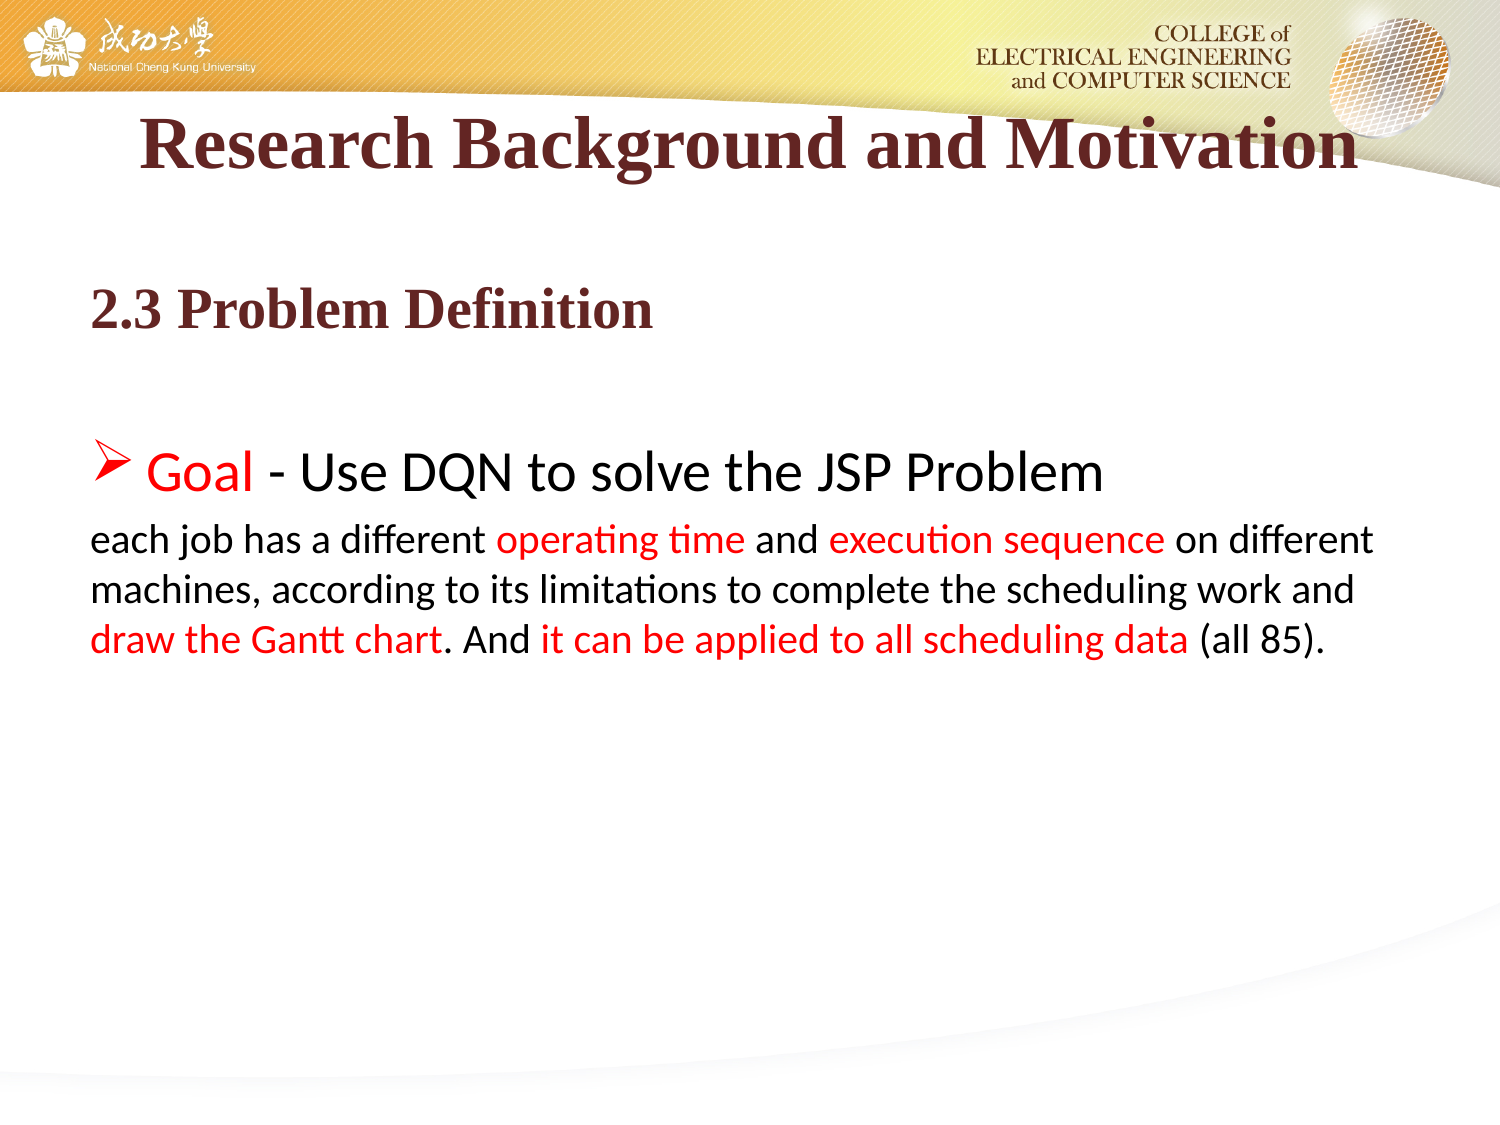

# Research Background and Motivation
2.3 Problem Definition

Goal - Use DQN to solve the JSP Problem
each job has a different operating time and execution sequence on different machines, according to its limitations to complete the scheduling work and draw the Gantt chart. And it can be applied to all scheduling data (all 85).